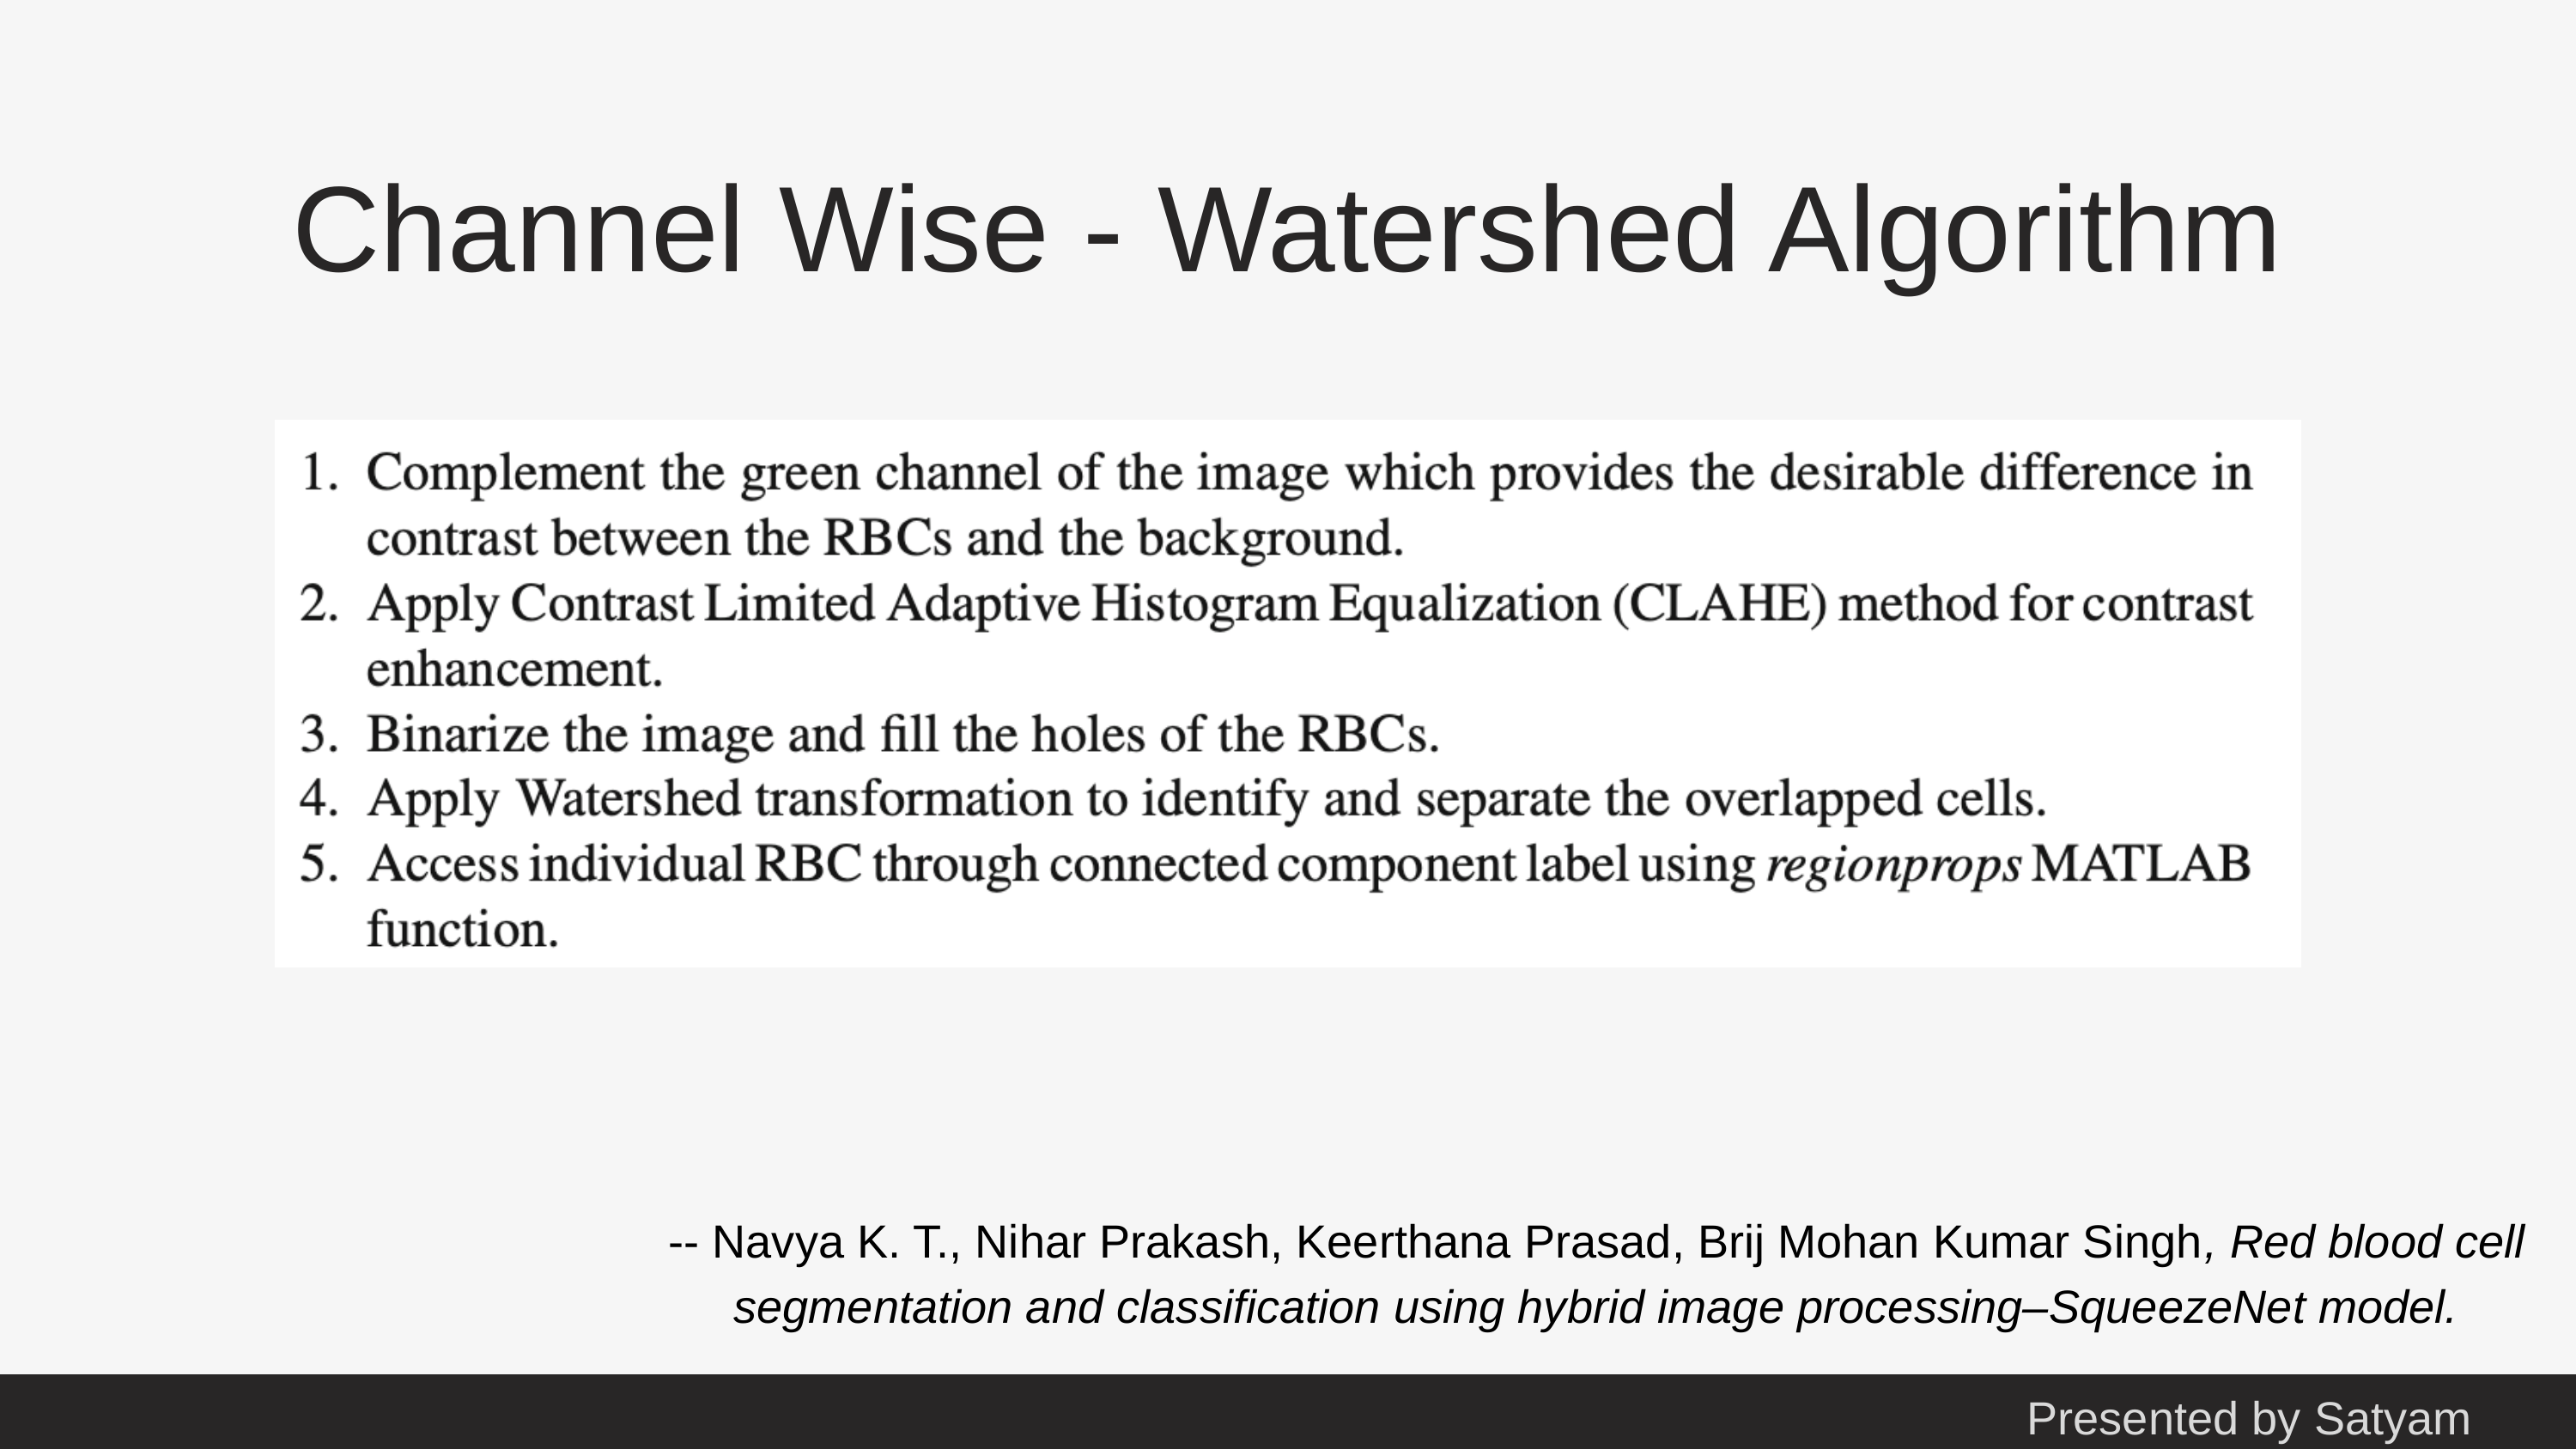

Channel Wise - Watershed Algorithm

-- Navya K. T., Nihar Prakash, Keerthana Prasad, Brij Mohan Kumar Singh, Red blood cell segmentation and classification using hybrid image processing–SqueezeNet model.

Presented by Satyam Agrawal